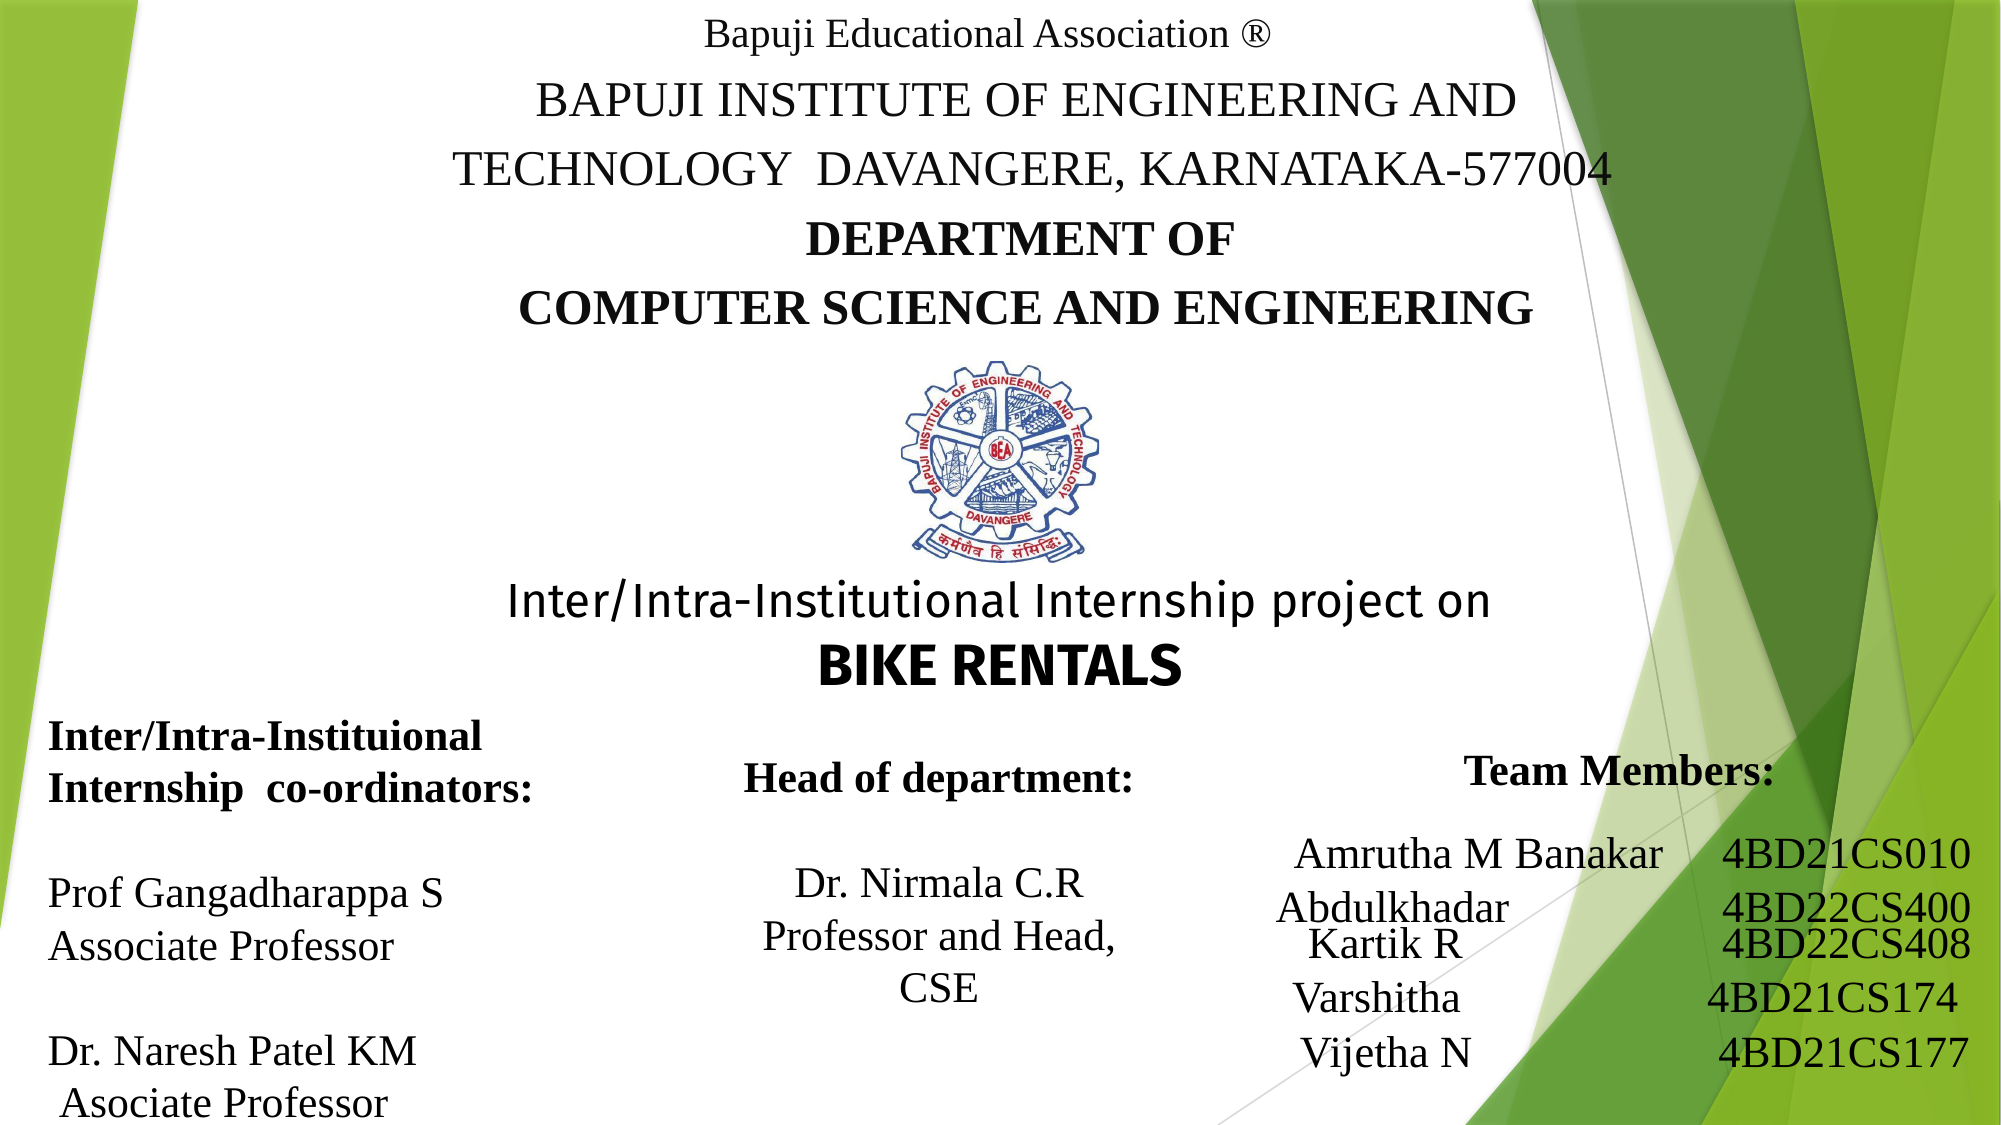

# Bapuji Educational Association ® BAPUJI INSTITUTE OF ENGINEERING AND TECHNOLOGY  DAVANGERE, KARNATAKA-577004 DEPARTMENT OF COMPUTER SCIENCE AND ENGINEERING

Inter/Intra-Institutional Internship project on
BIKE RENTALS

                                                                                                                          Team Members:
                        Amrutha M Banakar  	4BD21CS010
                                                                                      Abdulkhadar 	              4BD22CS400
                                                   Kartik R                       4BD22CS408
    Varshitha                      4BD21CS174
	Vijetha N                      4BD21CS177

   Inter/Intra-Instituional
   Internship  co-ordinators:

   Prof Gangadharappa S
   Associate Professor

   Dr. Naresh Patel KM
    Asociate Professor

Head of department:

Dr. Nirmala C.R
Professor and Head,
CSE